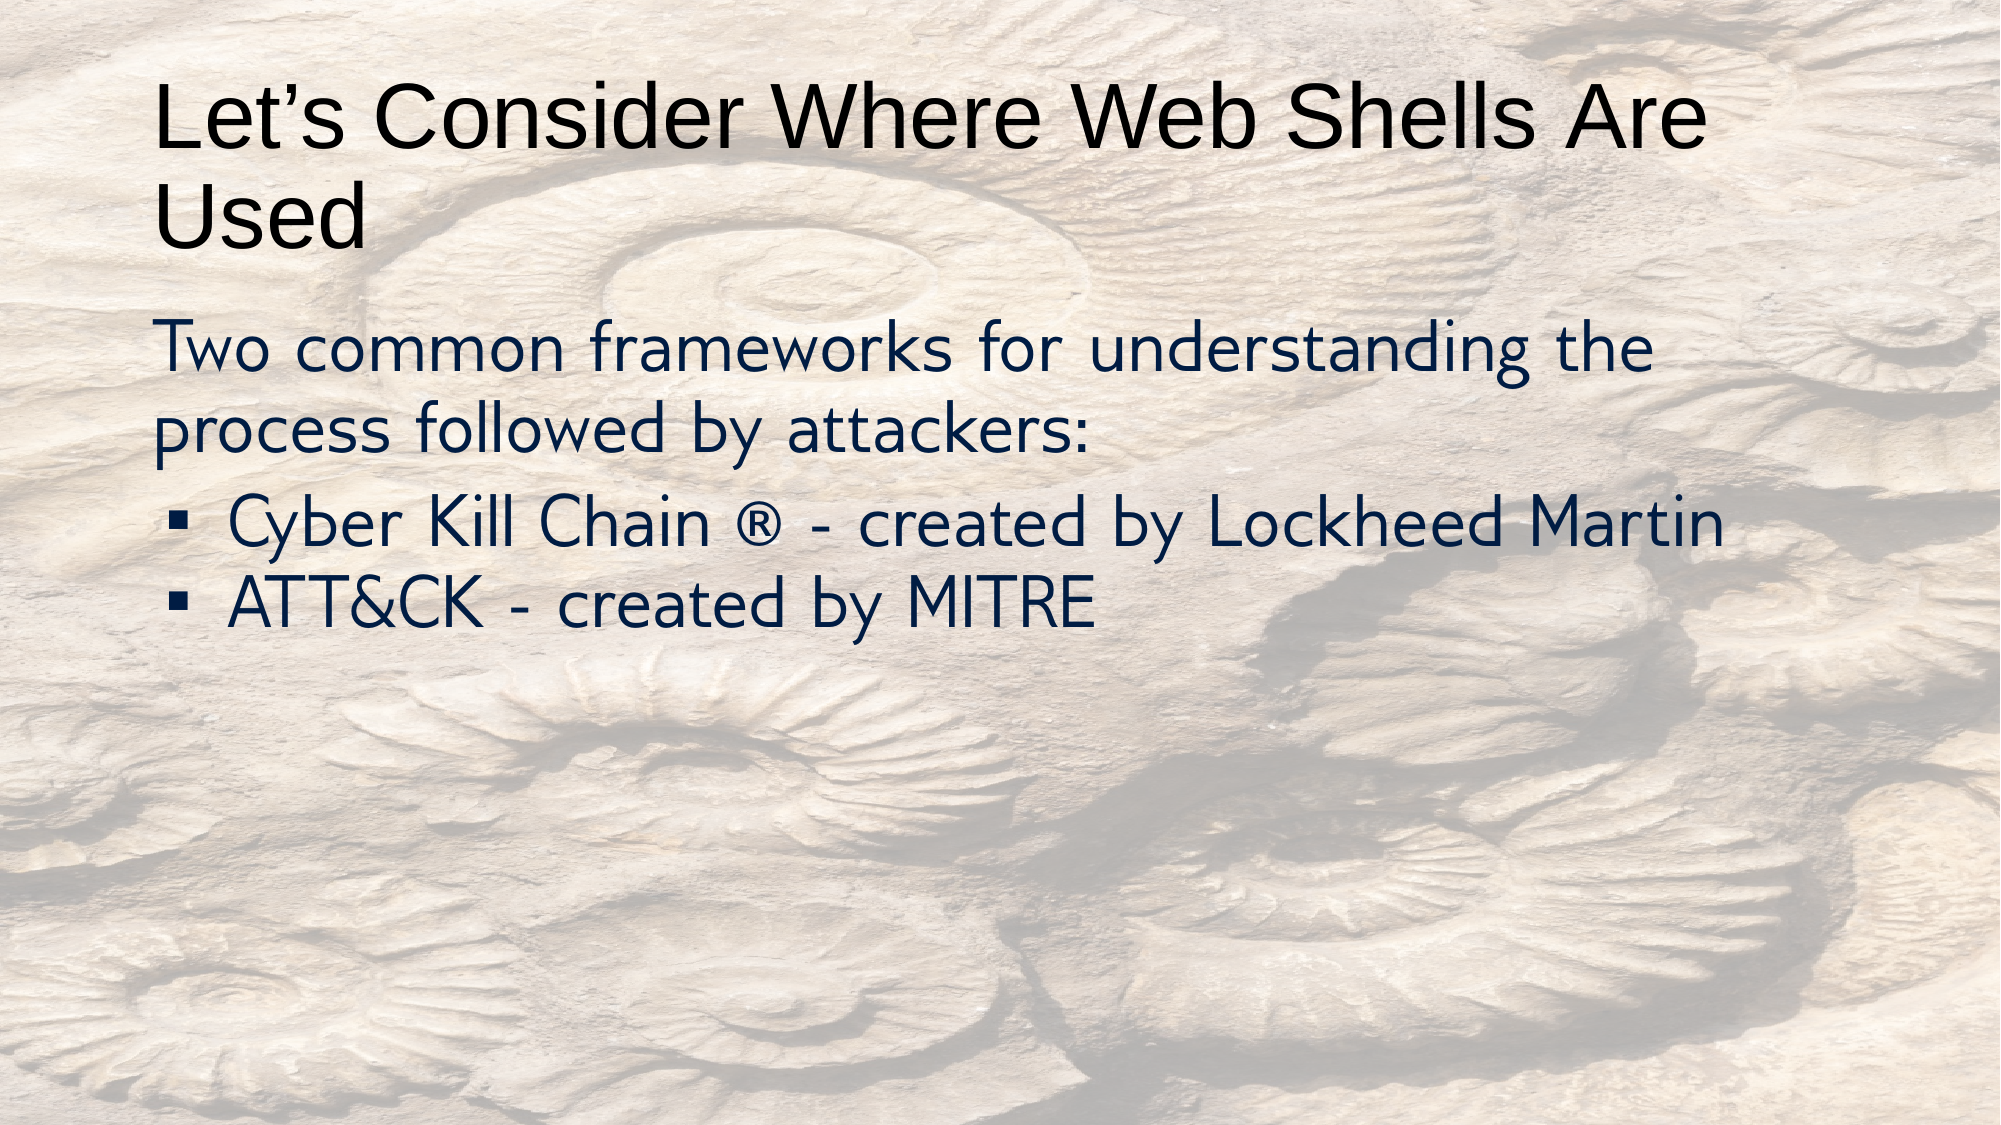

# Let’s Consider Where Web Shells Are Used
Two common frameworks for understanding the process followed by attackers:
Cyber Kill Chain ® - created by Lockheed Martin
ATT&CK - created by MITRE